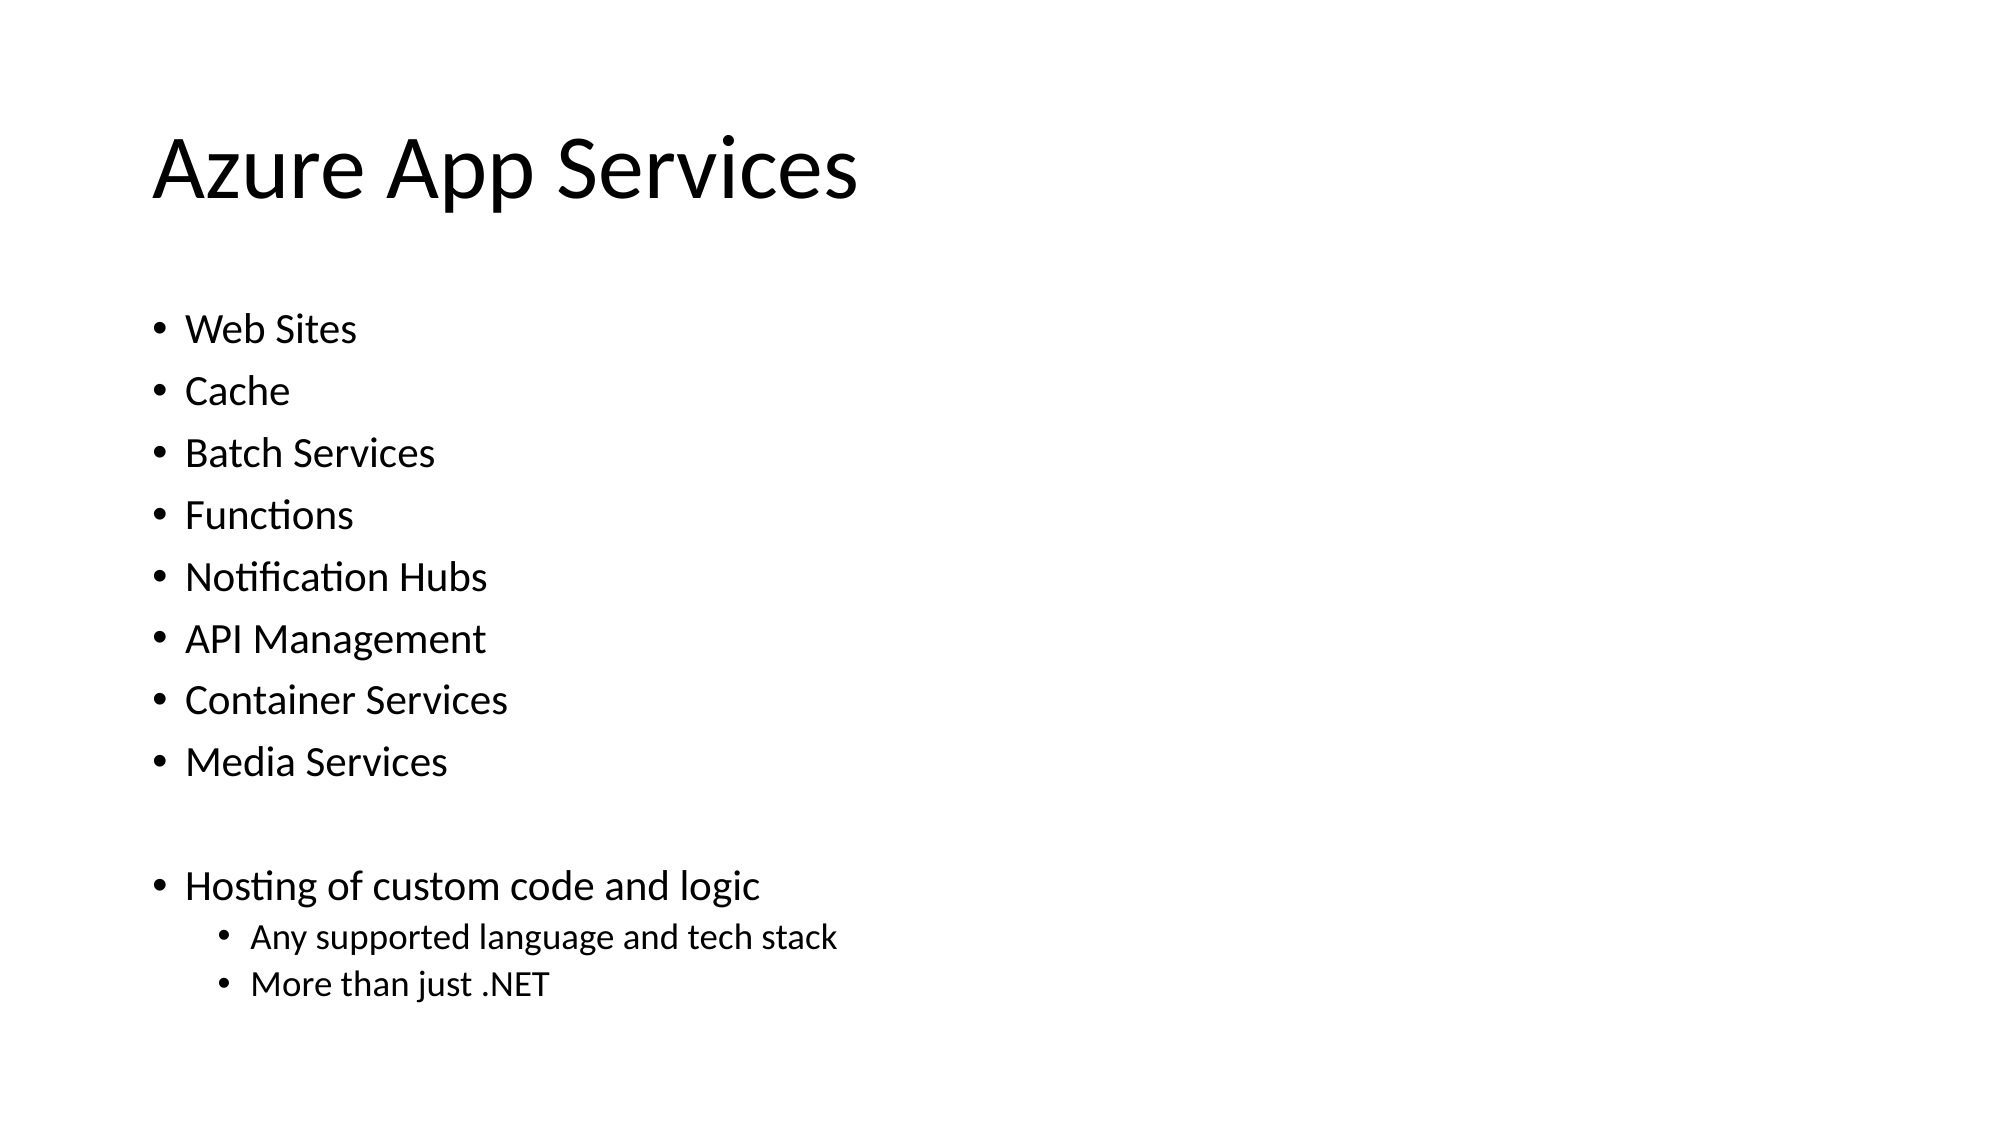

# Azure App Services
Web Sites
Cache
Batch Services
Functions
Notification Hubs
API Management
Container Services
Media Services

Hosting of custom code and logic
Any supported language and tech stack
More than just .NET